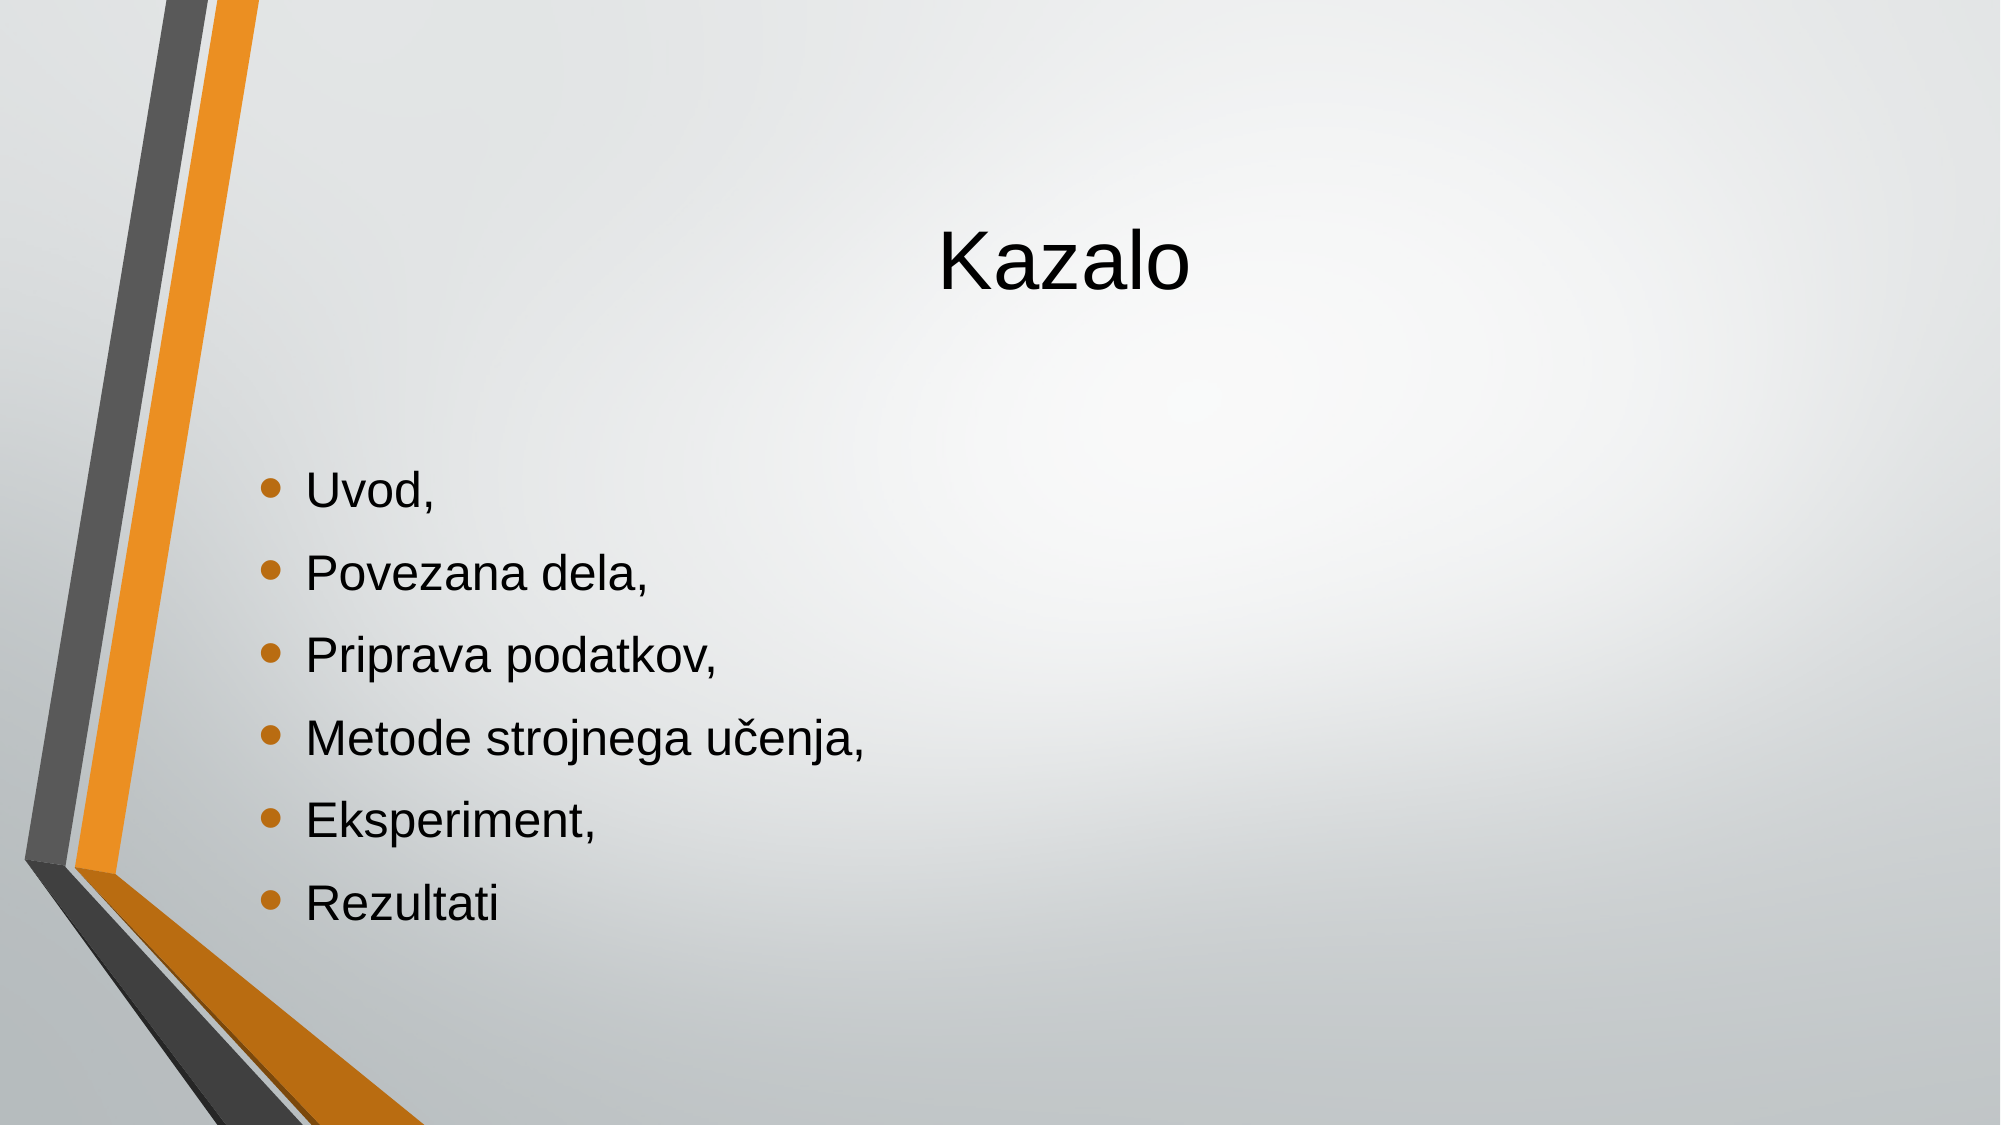

# Kazalo
Uvod,
Povezana dela,
Priprava podatkov,
Metode strojnega učenja,
Eksperiment,
Rezultati